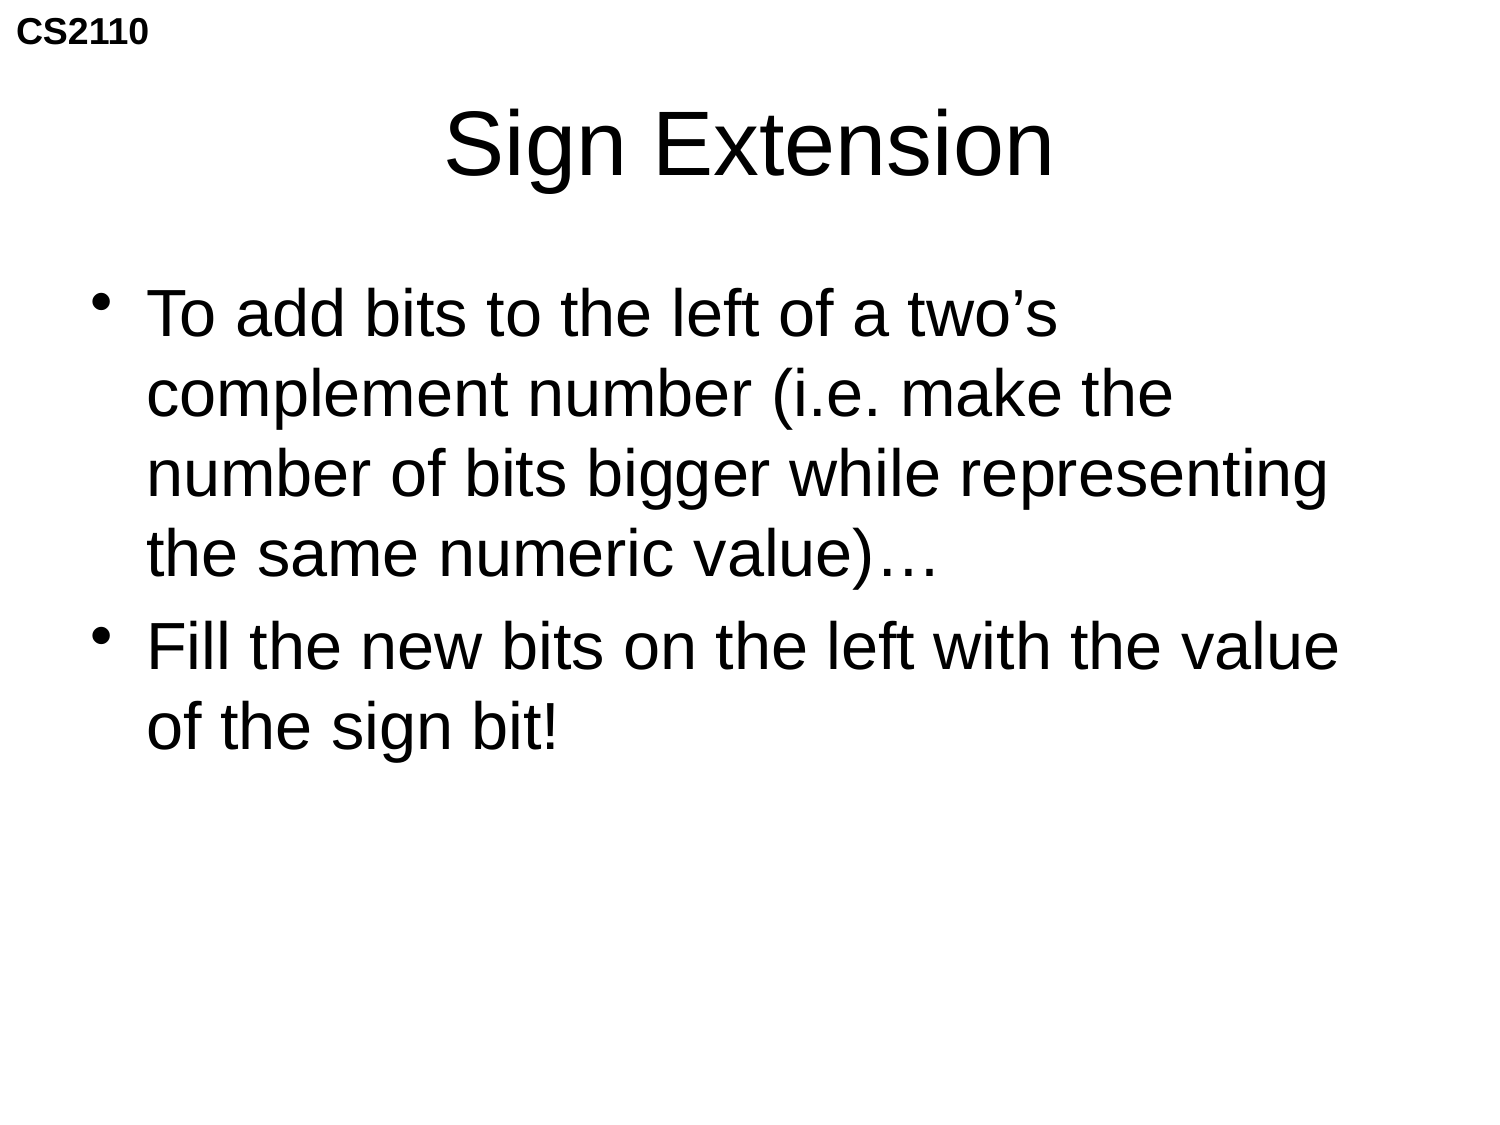

# Sign Extension
To add bits to the left of a two’s complement number (i.e. make the number of bits bigger while representing the same numeric value)…
Fill the new bits on the left with the value of the sign bit!